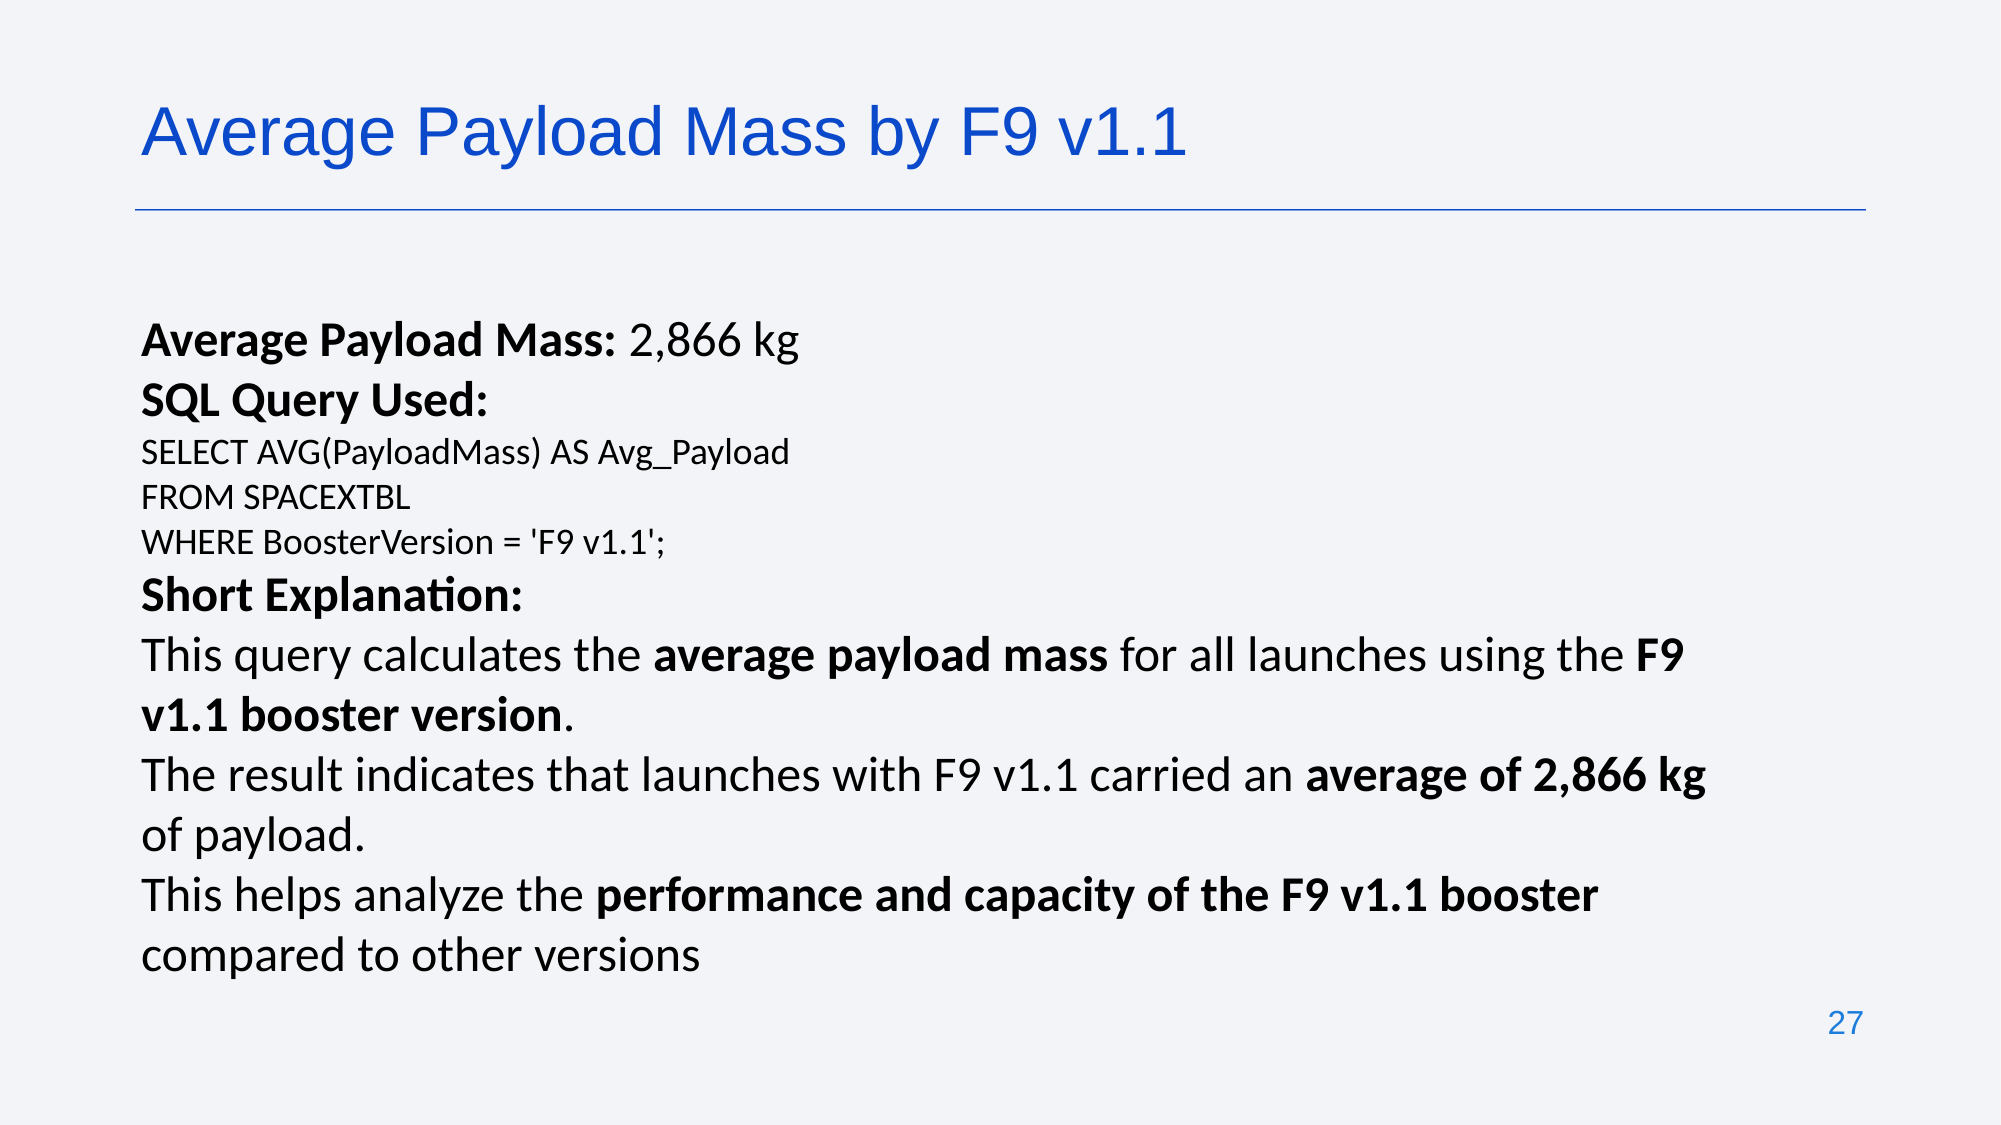

Average Payload Mass by F9 v1.1
Average Payload Mass: 2,866 kg
SQL Query Used:
SELECT AVG(PayloadMass) AS Avg_Payload
FROM SPACEXTBL
WHERE BoosterVersion = 'F9 v1.1';
Short Explanation:
This query calculates the average payload mass for all launches using the F9 v1.1 booster version.
The result indicates that launches with F9 v1.1 carried an average of 2,866 kg of payload.
This helps analyze the performance and capacity of the F9 v1.1 booster compared to other versions

27